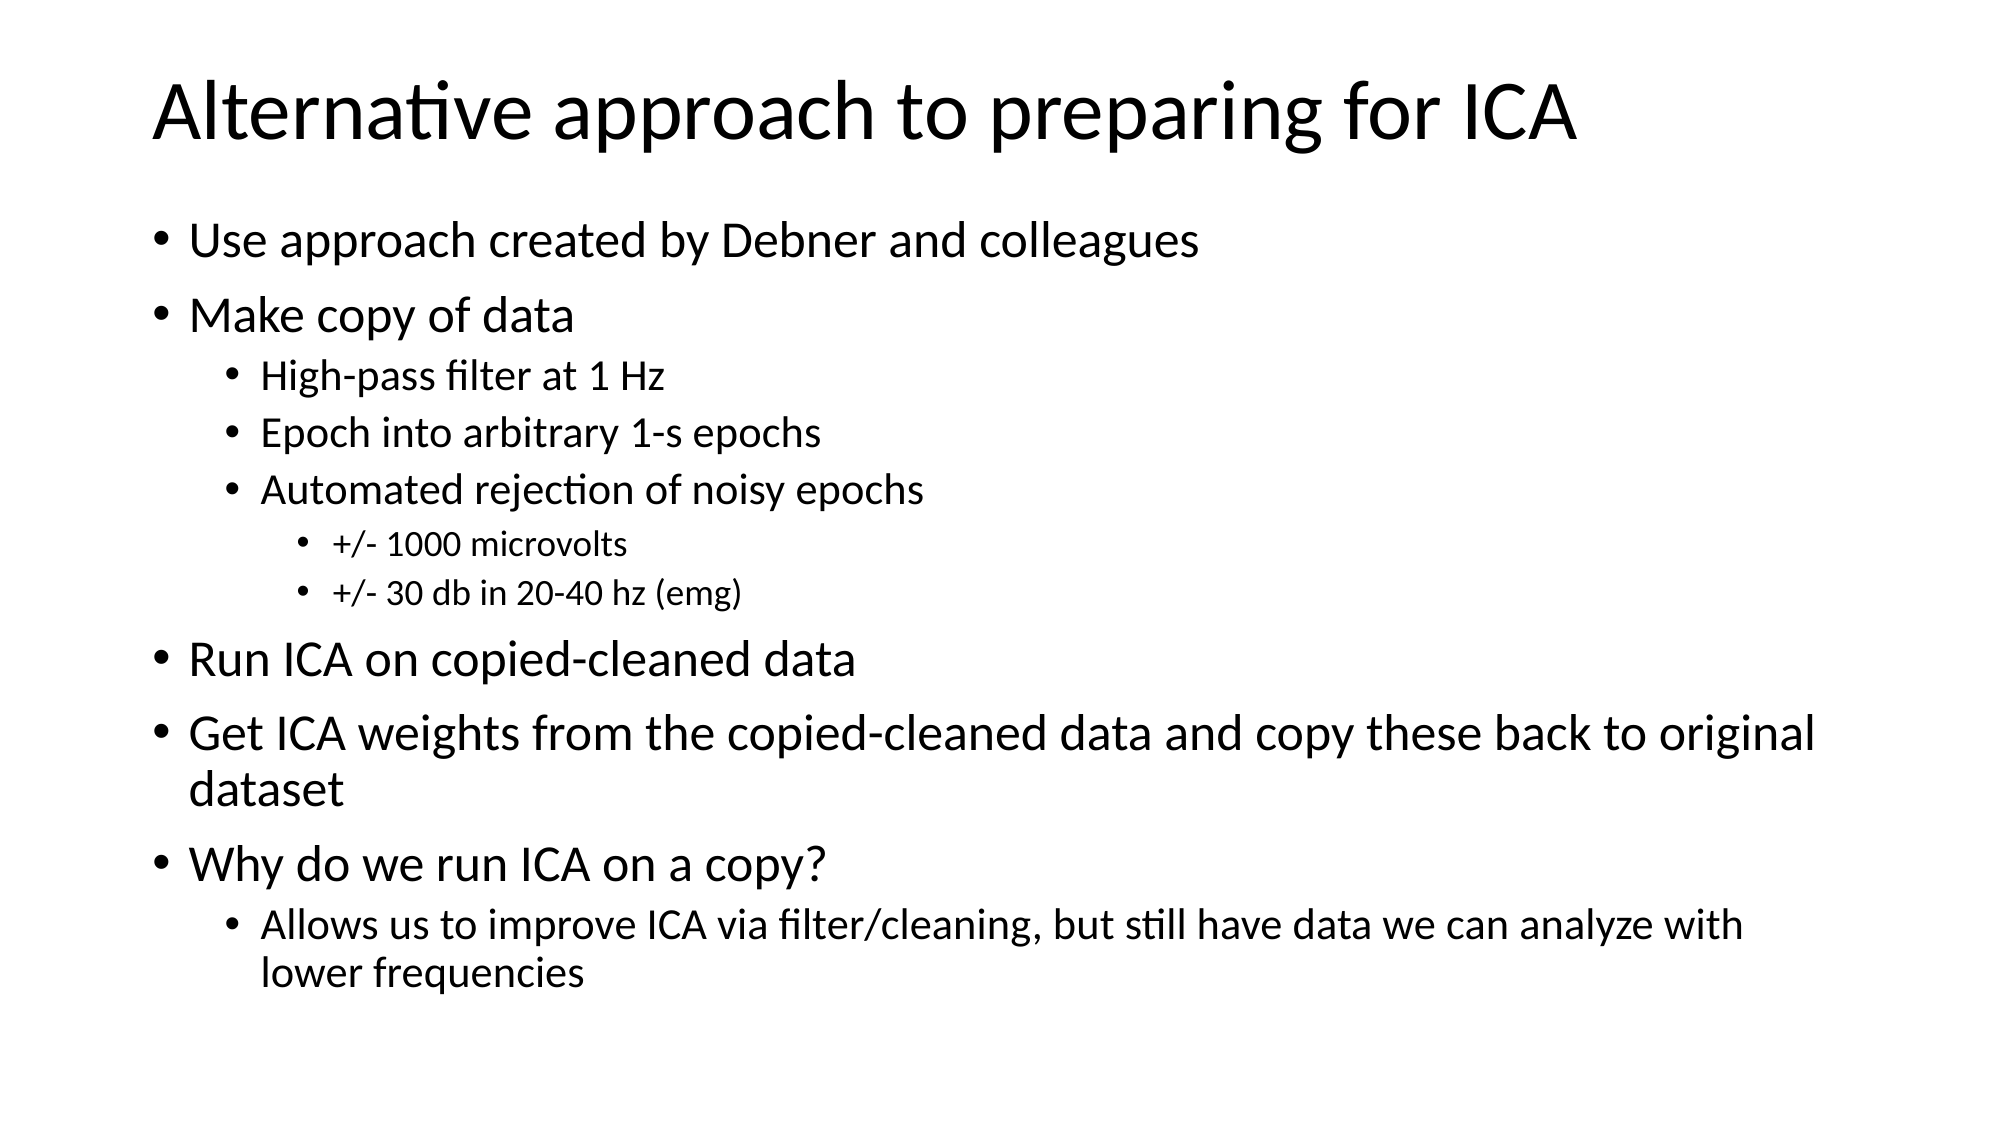

# Alternative approach to preparing for ICA
Use approach created by Debner and colleagues
Make copy of data
High-pass filter at 1 Hz
Epoch into arbitrary 1-s epochs
Automated rejection of noisy epochs
+/- 1000 microvolts
+/- 30 db in 20-40 hz (emg)
Run ICA on copied-cleaned data
Get ICA weights from the copied-cleaned data and copy these back to original dataset
Why do we run ICA on a copy?
Allows us to improve ICA via filter/cleaning, but still have data we can analyze with lower frequencies